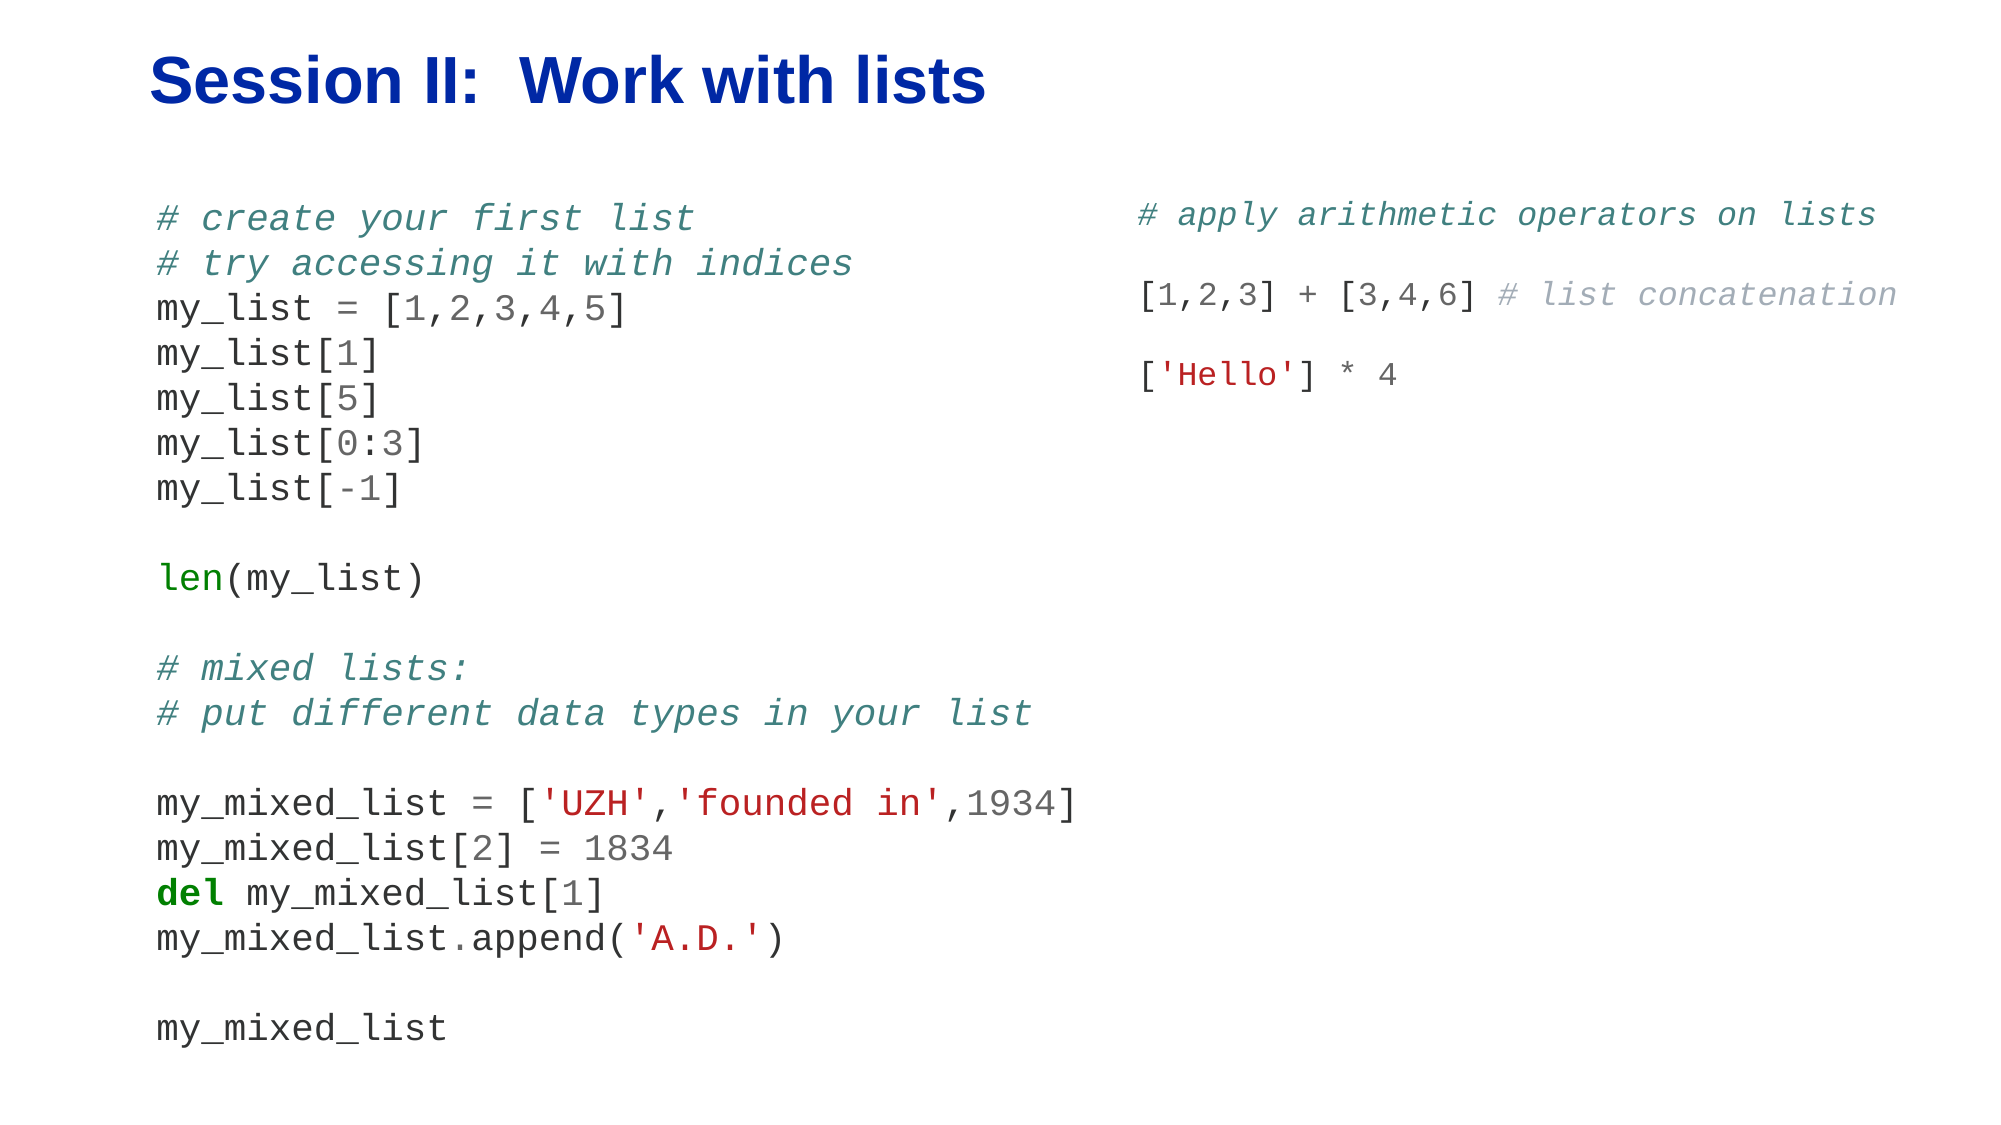

# Session II:  Work with lists
# create your first list # try accessing it with indices
my_list = [1,2,3,4,5]
my_list[1]
my_list[5]
my_list[0:3]
my_list[-1]

len(my_list)

# mixed lists:
# put different data types in your list

my_mixed_list = ['UZH','founded in',1934]
my_mixed_list[2] = 1834
del my_mixed_list[1]
my_mixed_list.append('A.D.')

my_mixed_list

# apply arithmetic operators on lists

[1,2,3] + [3,4,6] # list concatenation

['Hello'] * 4